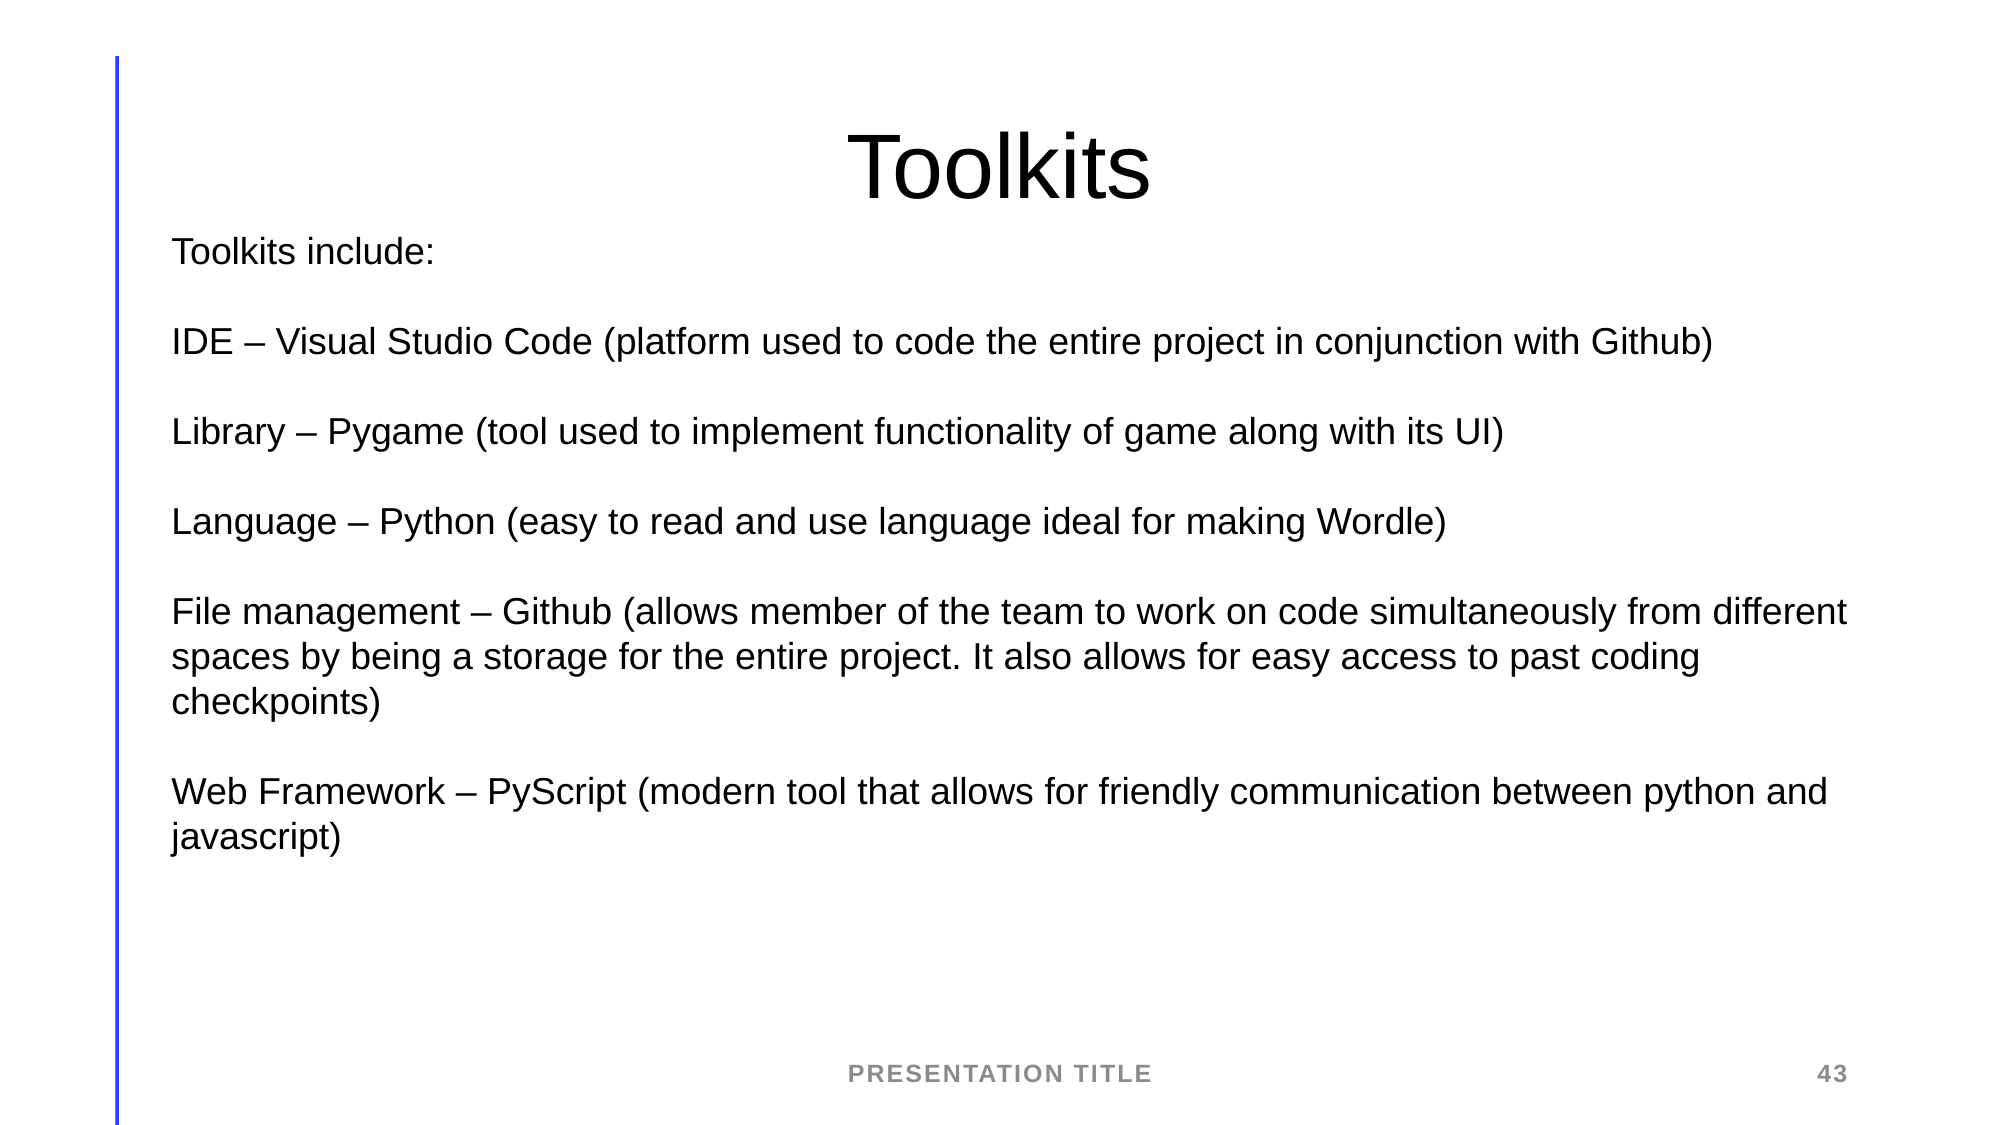

# Toolkits
Toolkits include:

IDE – Visual Studio Code (platform used to code the entire project in conjunction with Github)

Library – Pygame (tool used to implement functionality of game along with its UI)

Language – Python (easy to read and use language ideal for making Wordle)

File management – Github (allows member of the team to work on code simultaneously from different spaces by being a storage for the entire project. It also allows for easy access to past coding checkpoints)

Web Framework – PyScript (modern tool that allows for friendly communication between python and javascript)
Presentation Title
43